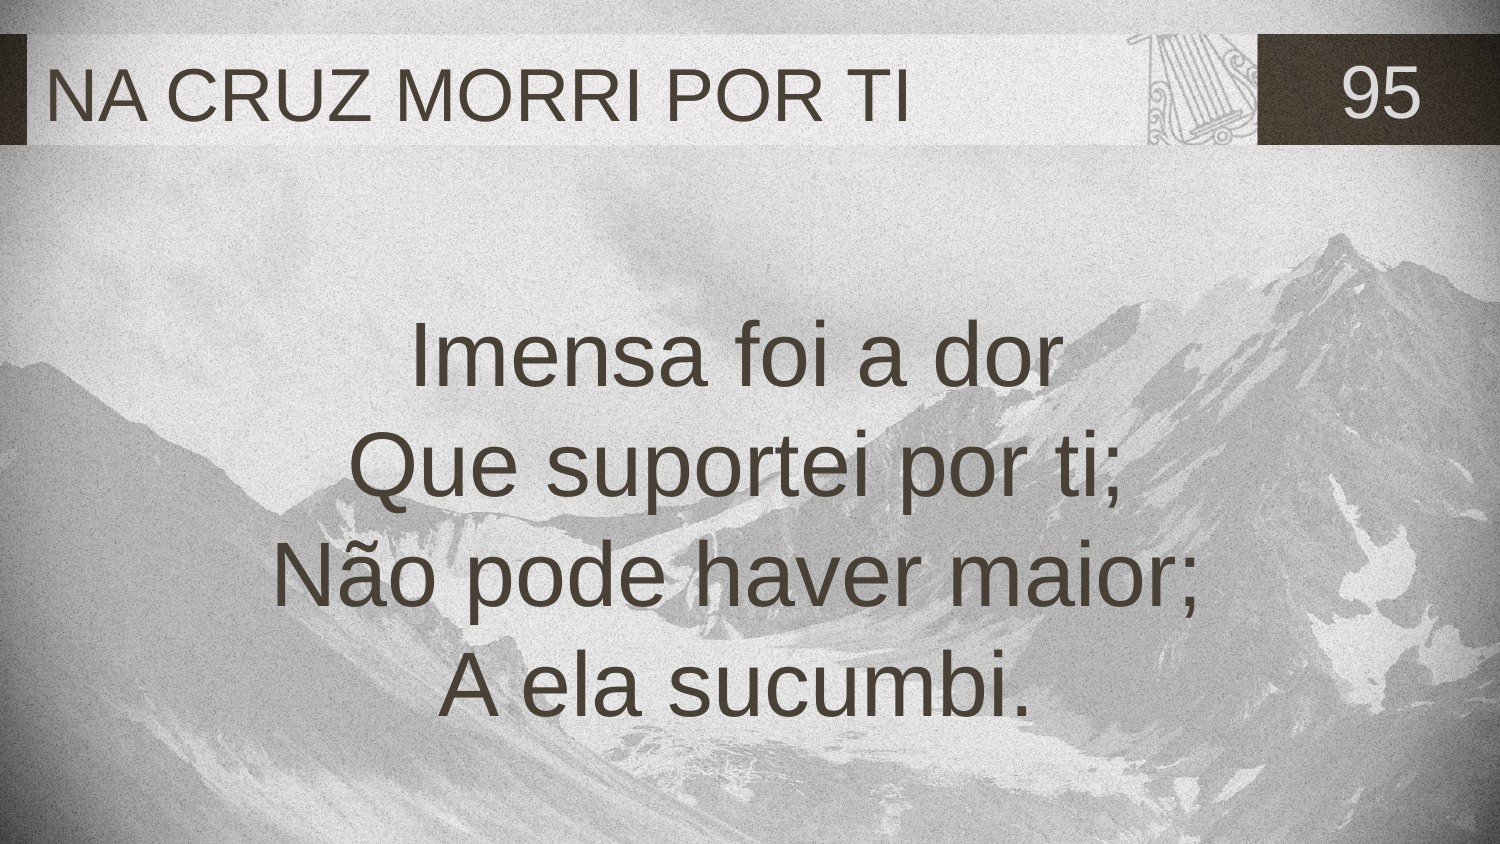

# NA CRUZ MORRI POR TI
95
Imensa foi a dor
Que suportei por ti;
Não pode haver maior;
A ela sucumbi.